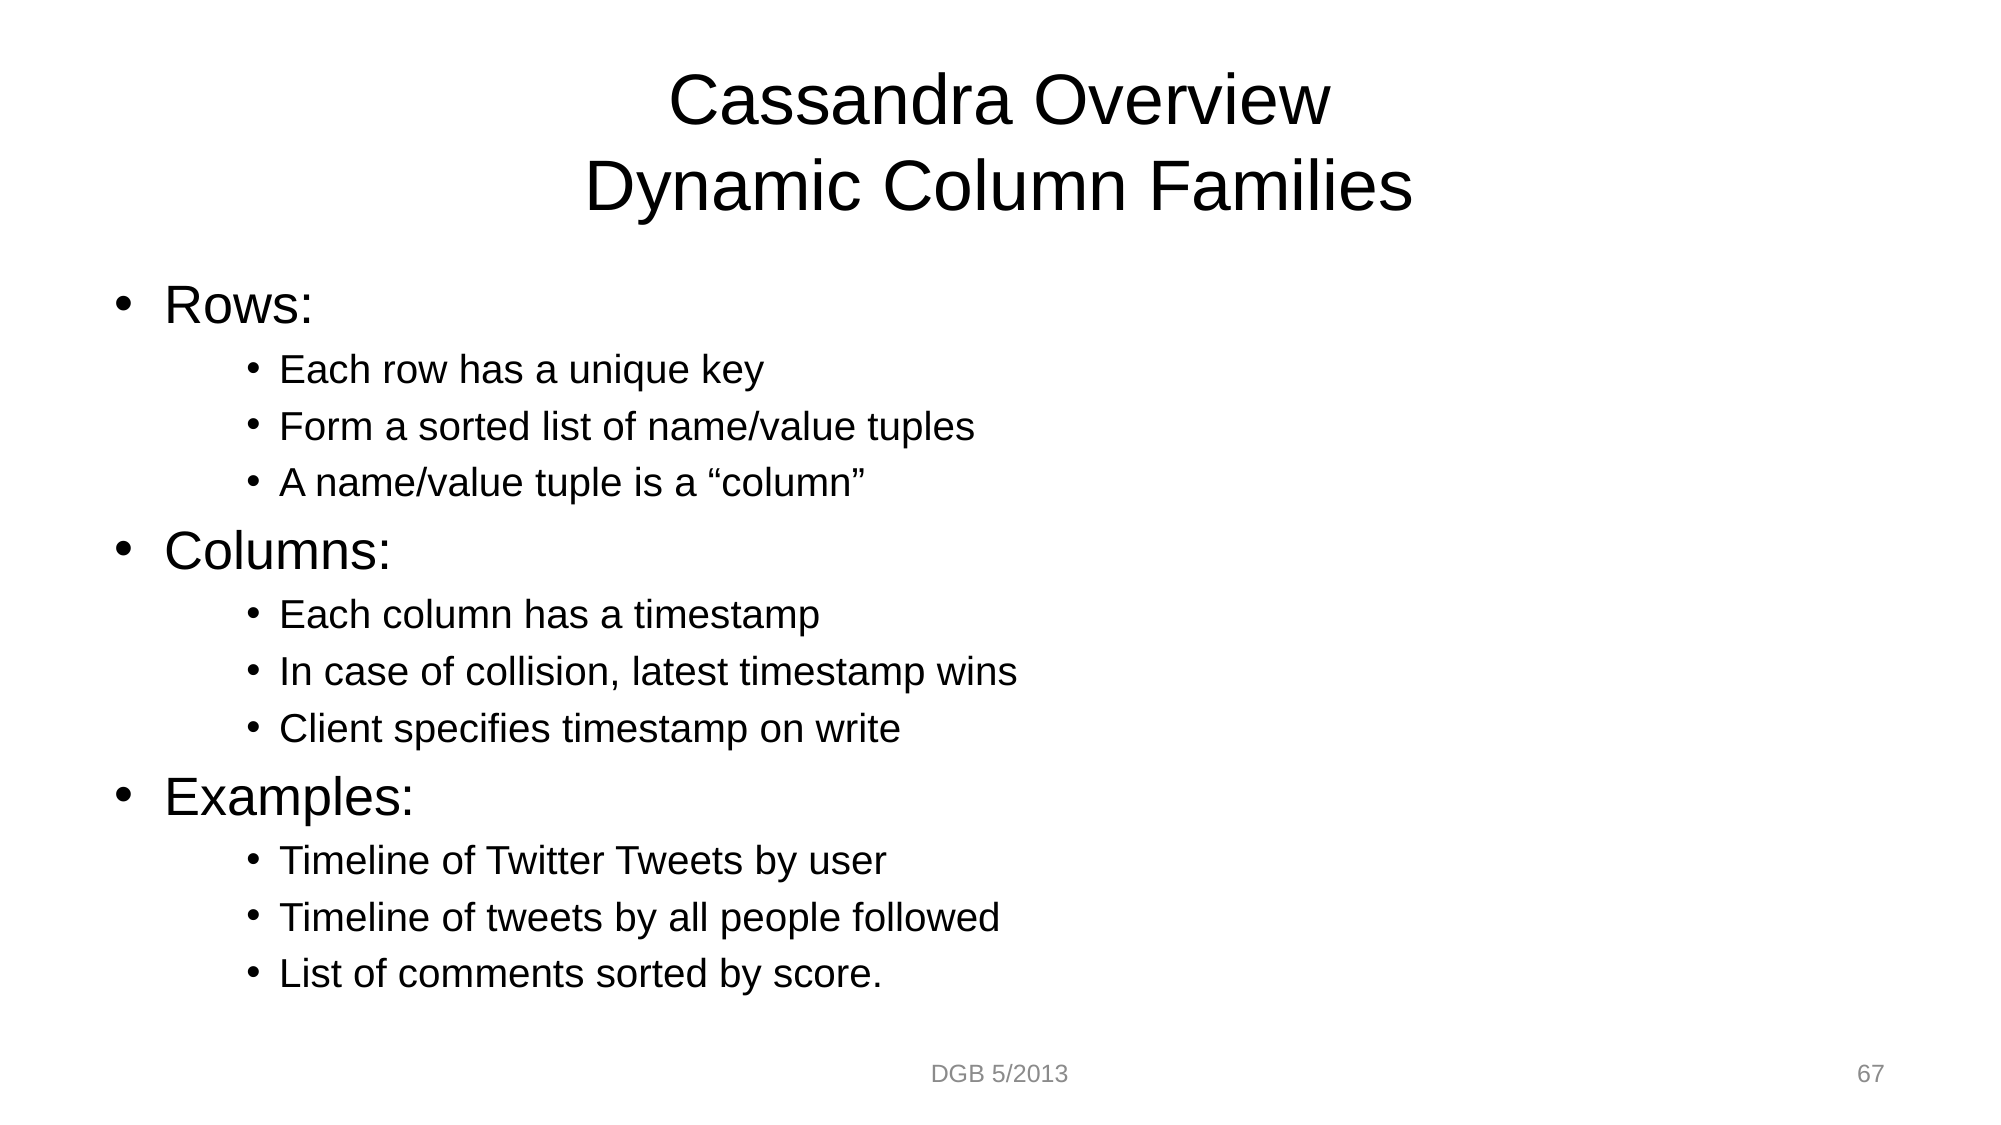

# Cassandra Overview Dynamic Column Families
Rows:
Each row has a unique key
Form a sorted list of name/value tuples
A name/value tuple is a “column”
Columns:
Each column has a timestamp
In case of collision, latest timestamp wins
Client specifies timestamp on write
Examples:
Timeline of Twitter Tweets by user
Timeline of tweets by all people followed
List of comments sorted by score.
DGB 5/2013
67